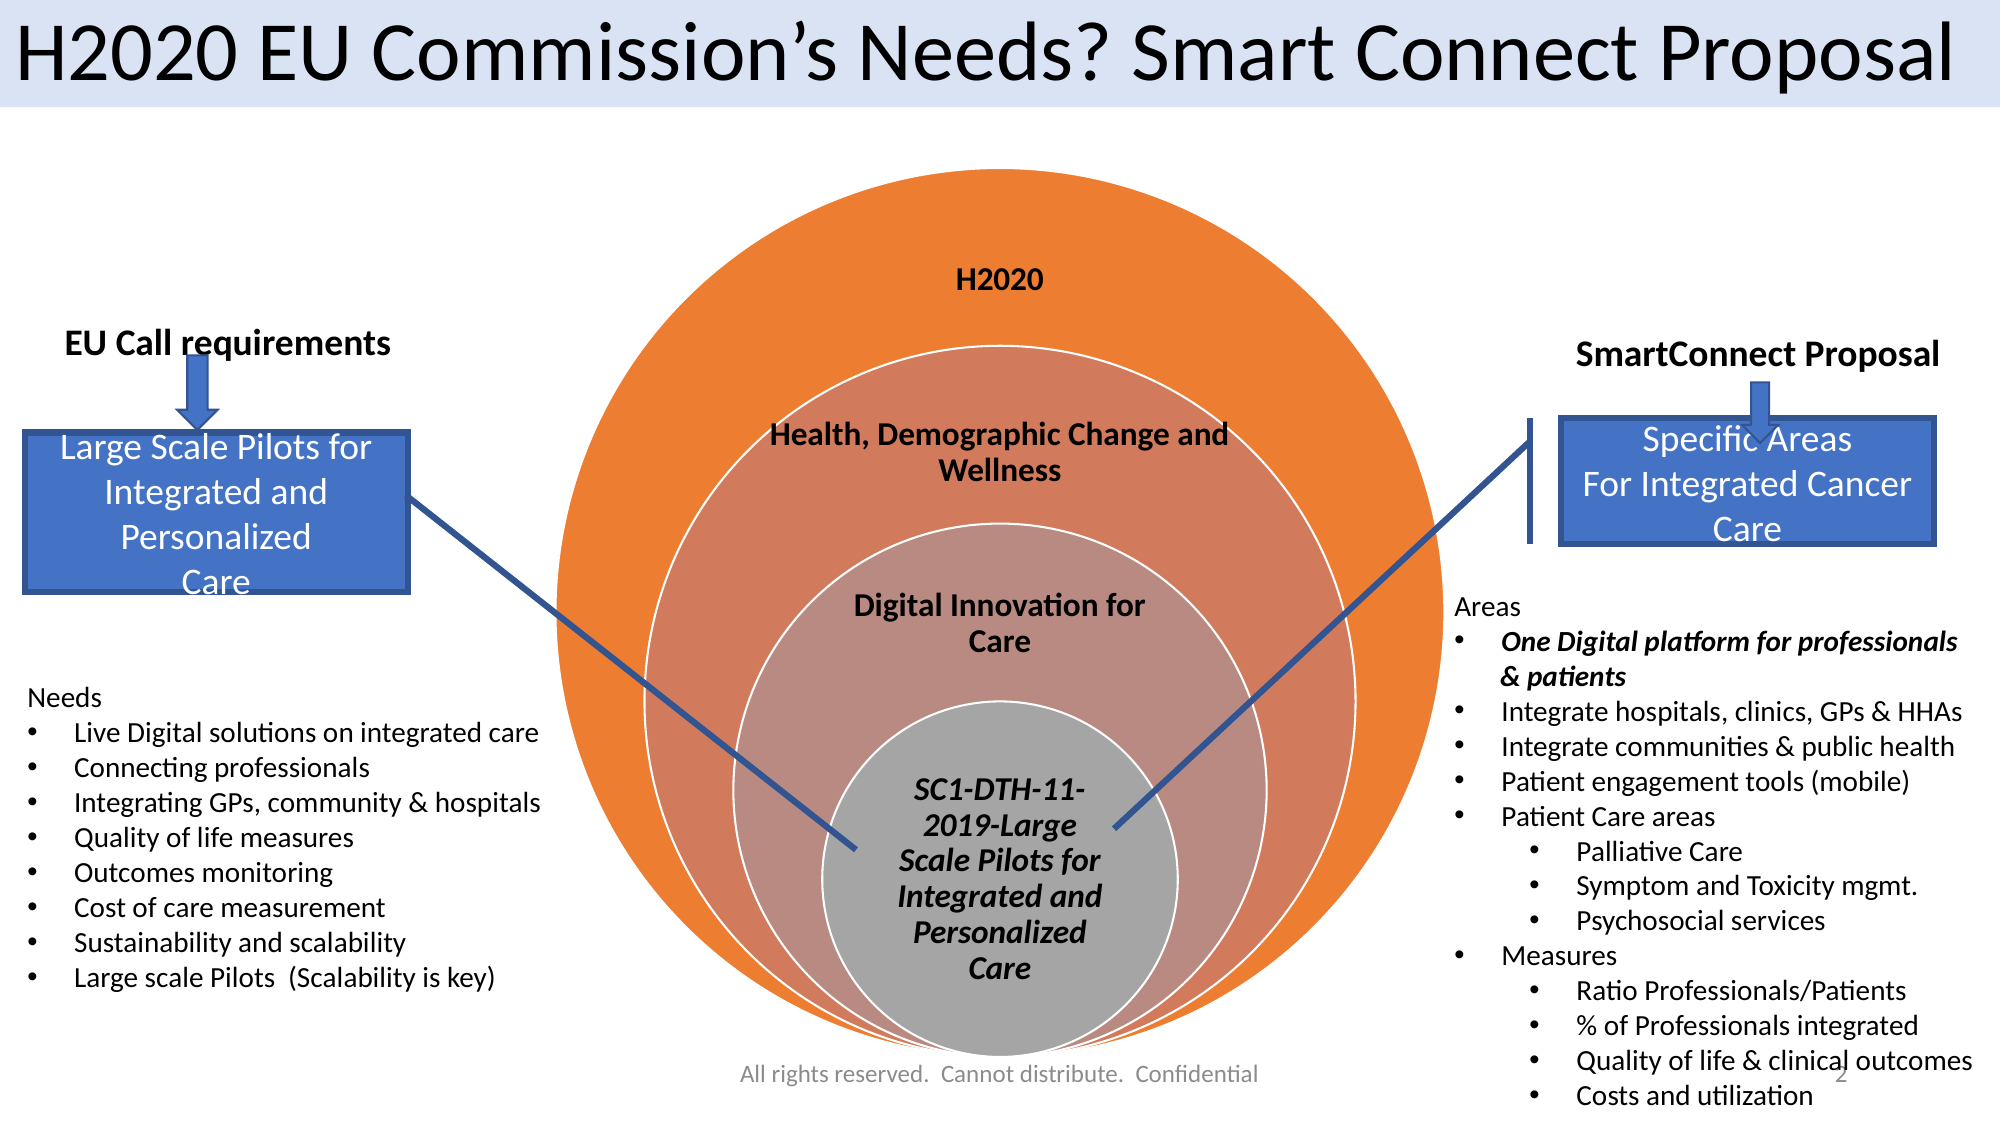

# H2020 EU Commission’s Needs? Smart Connect Proposal
H2020
Health, Demographic Change and Wellness
Digital Innovation for Care
SC1-DTH-11-2019-Large Scale Pilots for Integrated and Personalized Care
EU Call requirements
SmartConnect Proposal

Specific Areas
For Integrated Cancer Care
Large Scale Pilots for Integrated and Personalized
Care
Areas
One Digital platform for professionals
       & patients
Integrate hospitals, clinics, GPs & HHAs
Integrate communities & public health
Patient engagement tools (mobile)
Patient Care areas
Palliative Care
Symptom and Toxicity mgmt.
Psychosocial services
Measures
Ratio Professionals/Patients
% of Professionals integrated
Quality of life & clinical outcomes
Costs and utilization
Needs
Live Digital solutions on integrated care
Connecting professionals
Integrating GPs, community & hospitals
Quality of life measures
Outcomes monitoring
Cost of care measurement
Sustainability and scalability
Large scale Pilots  (Scalability is key)
All rights reserved.  Cannot distribute.  Confidential
2